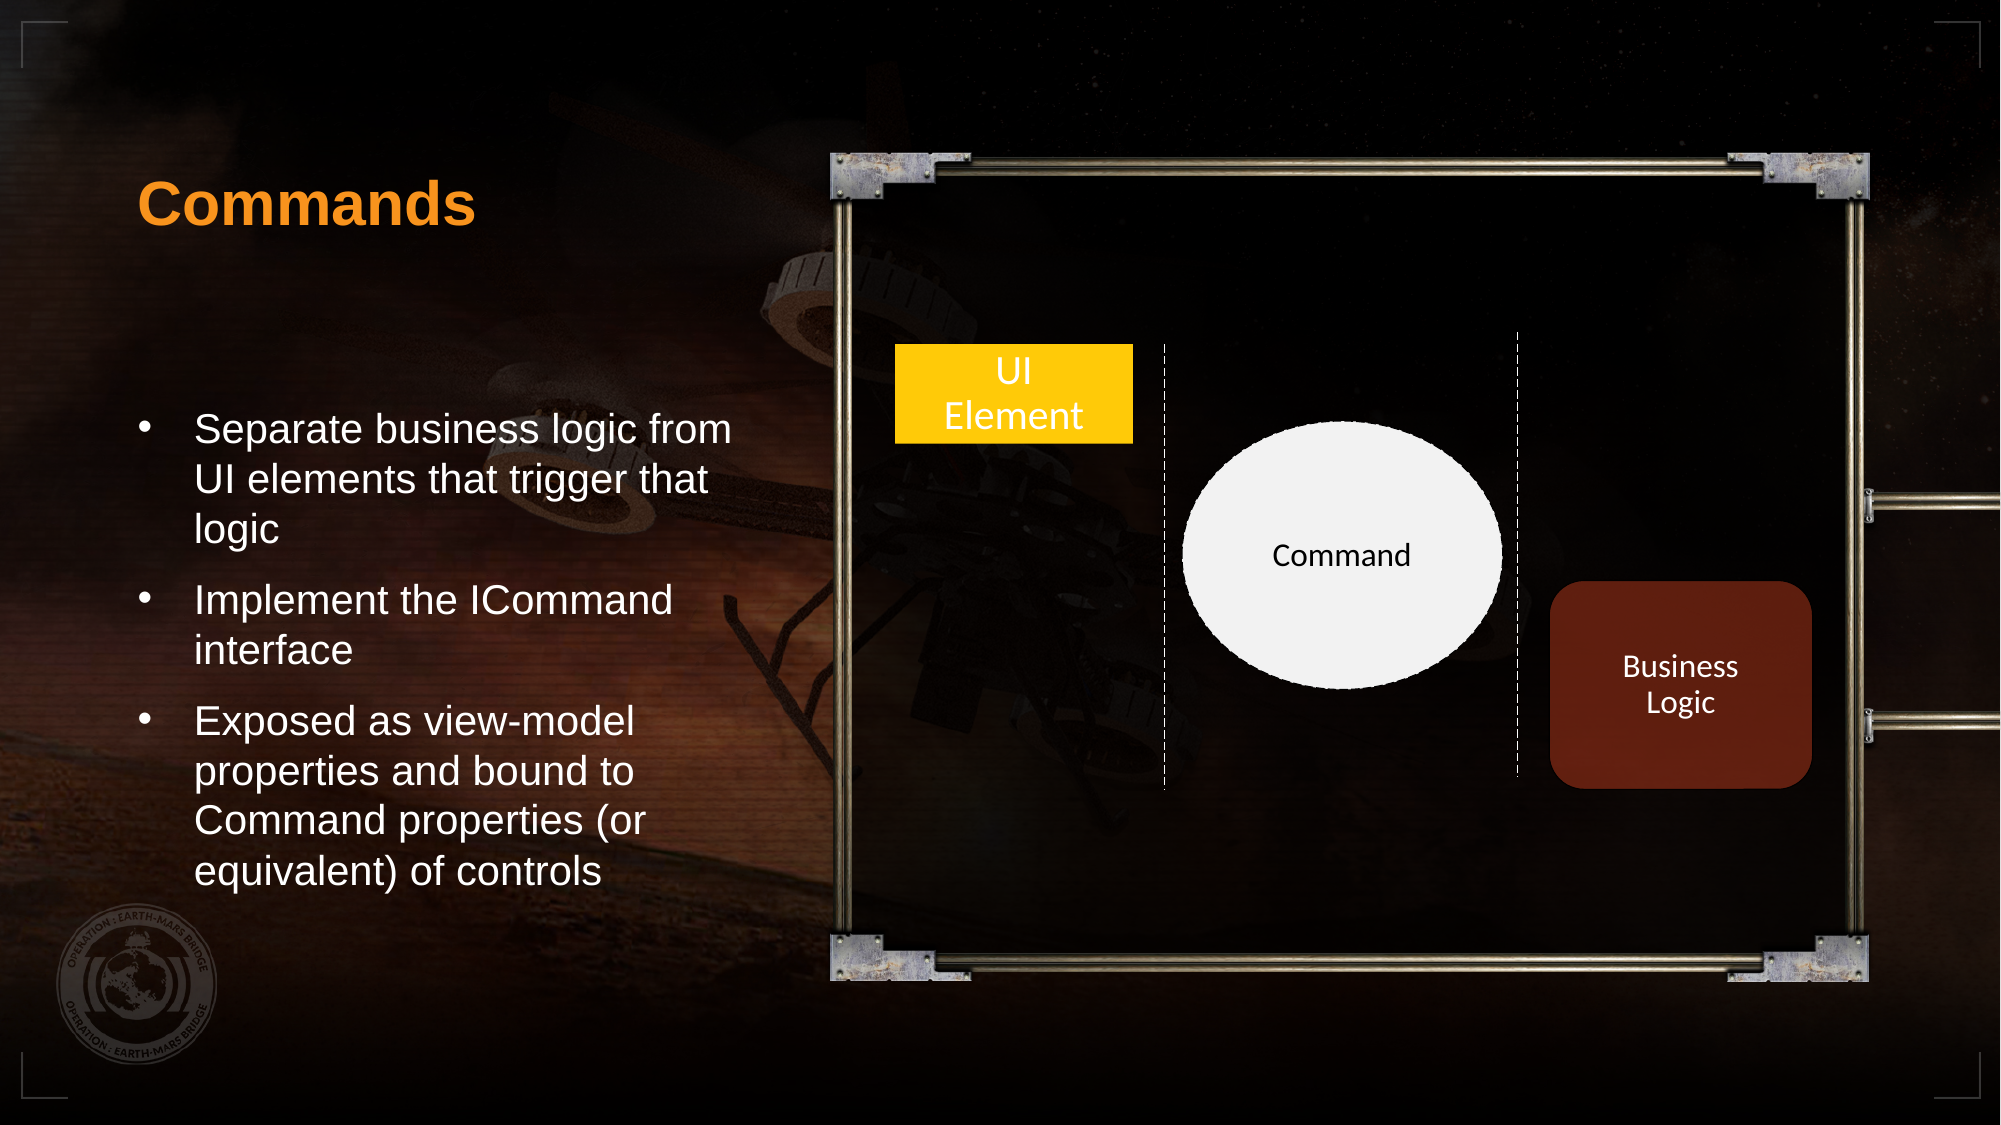

# Commands
UI Element
Command
Business Logic
Separate business logic from UI elements that trigger that logic
Implement the ICommand interface
Exposed as view-model properties and bound to Command properties (or equivalent) of controls